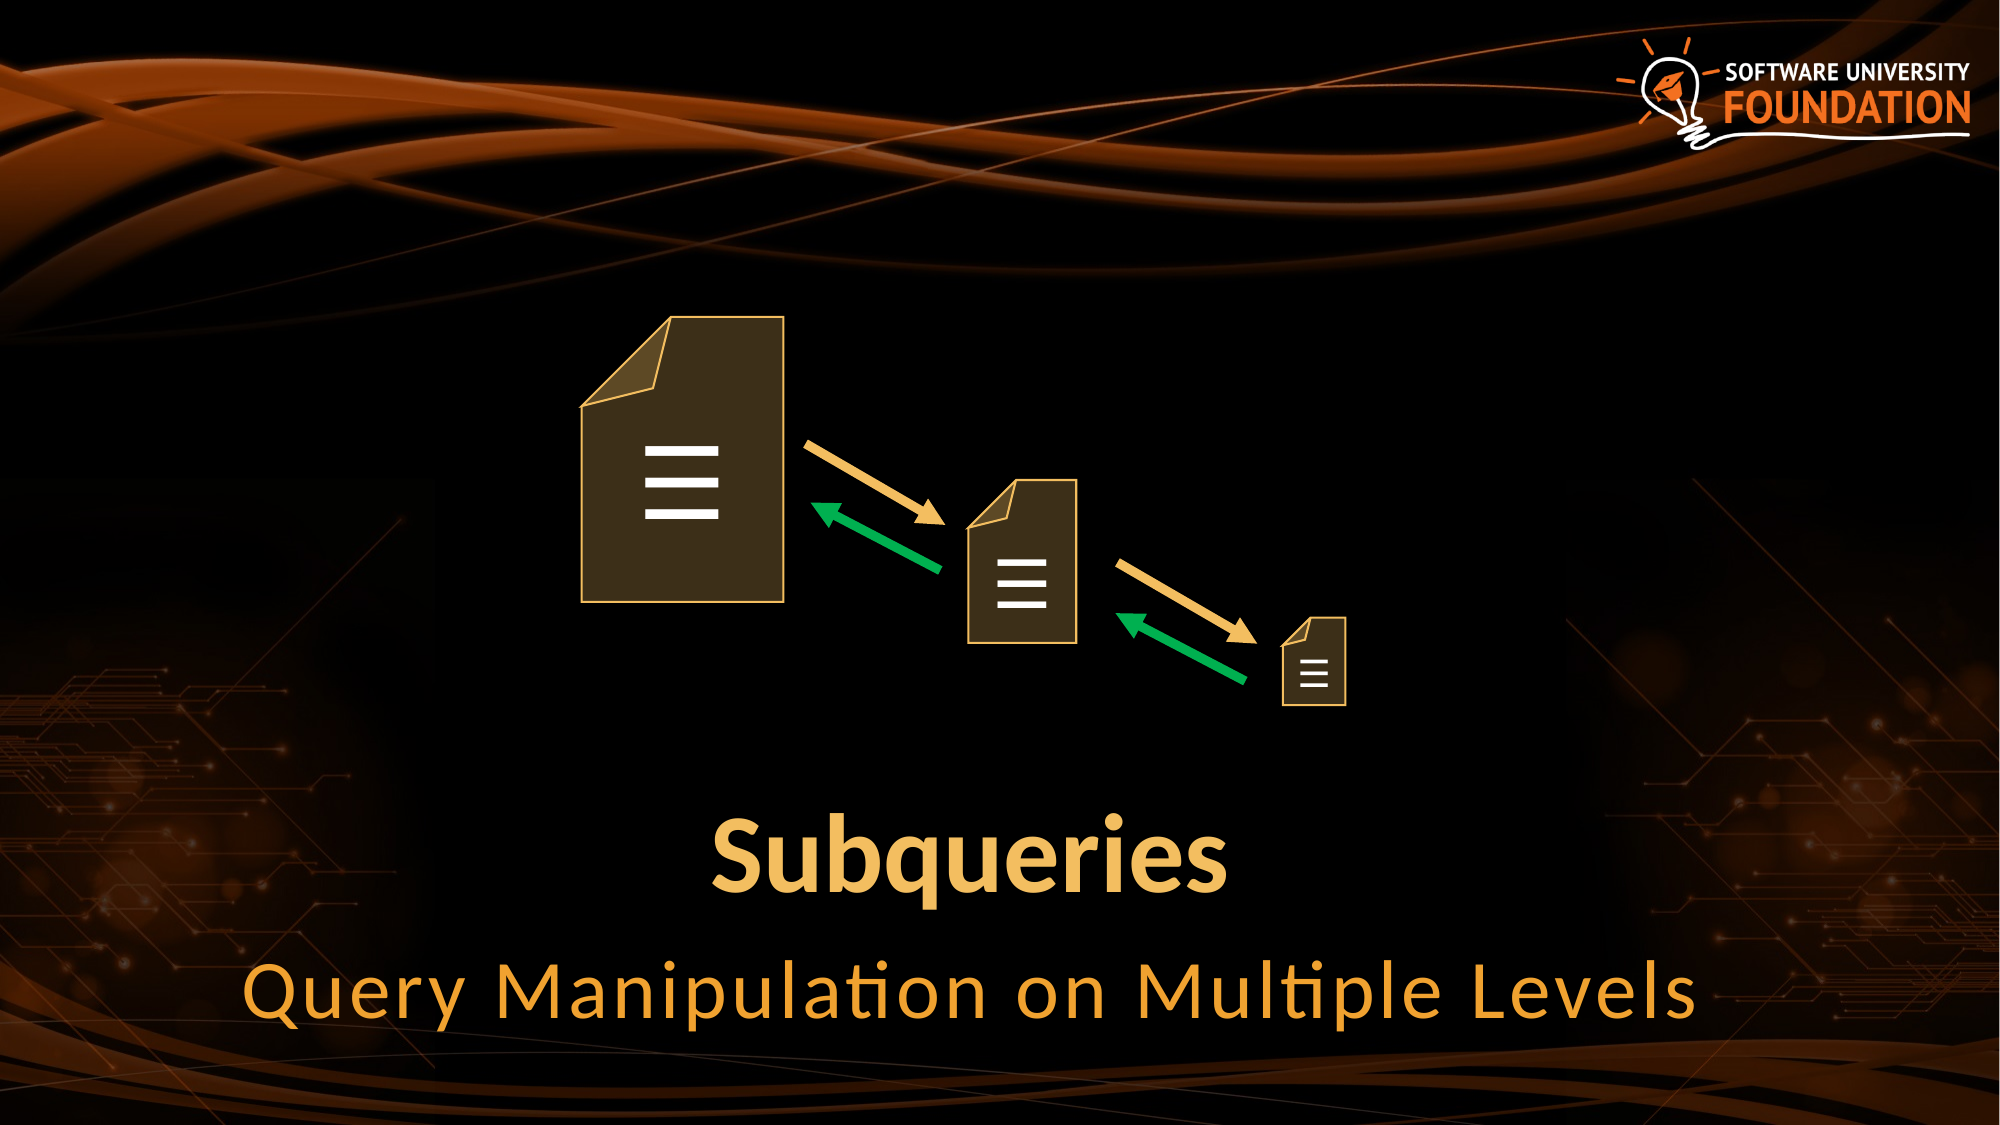

☰

☰

☰
# Subqueries
Query Manipulation on Multiple Levels